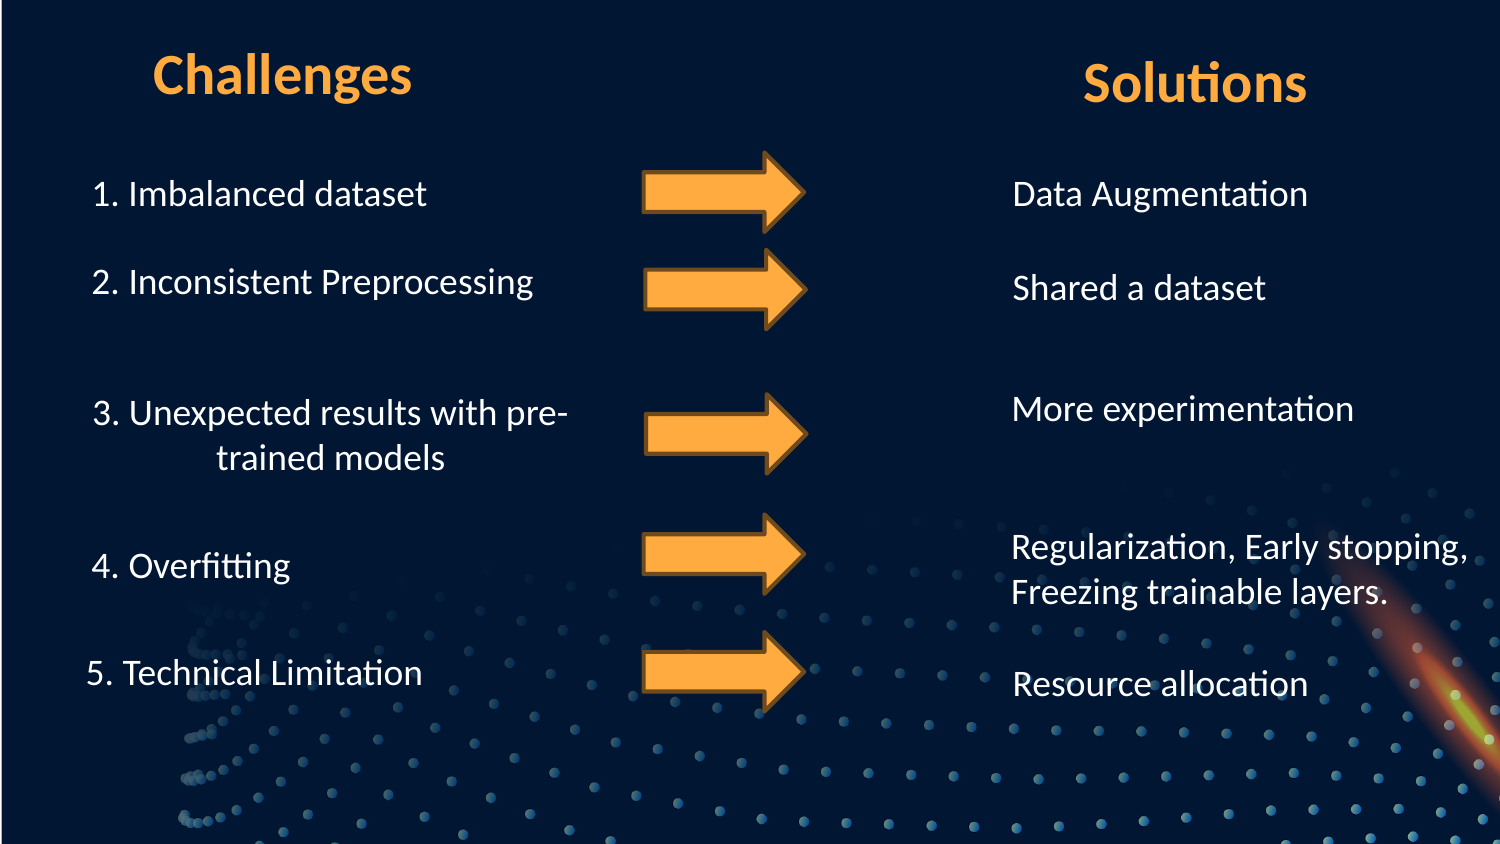

Challenges
Solutions

1. Imbalanced dataset

Data Augmentation
2. Inconsistent Preprocessing

Shared a dataset
More experimentation
3. Unexpected results with pre-trained models

Regularization, Early stopping, Freezing trainable layers.
4. Overfitting

5. Technical Limitation
Resource allocation